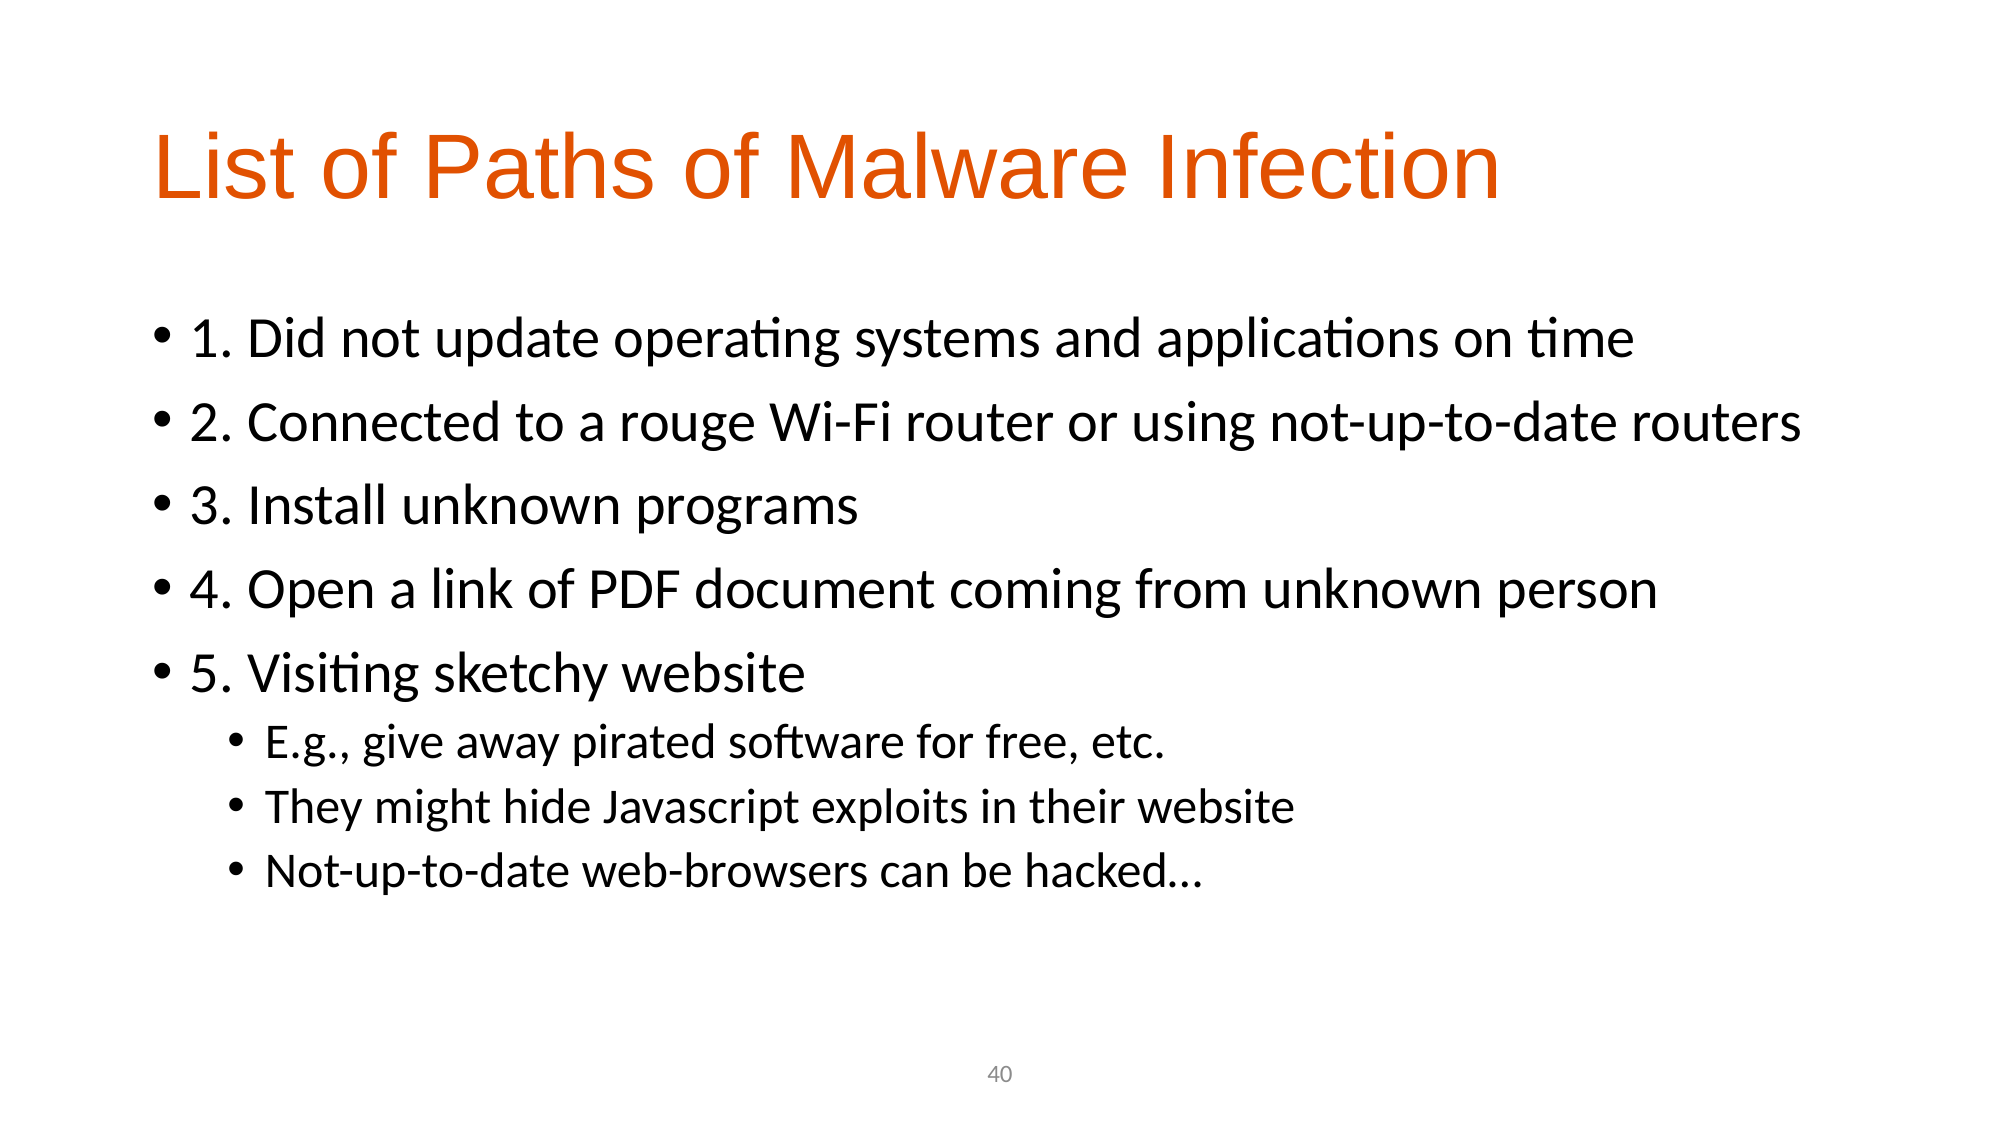

# List of Paths of Malware Infection
1. Did not update operating systems and applications on time
2. Connected to a rouge Wi-Fi router or using not-up-to-date routers
3. Install unknown programs
4. Open a link of PDF document coming from unknown person
5. Visiting sketchy website
E.g., give away pirated software for free, etc.
They might hide Javascript exploits in their website
Not-up-to-date web-browsers can be hacked…
40